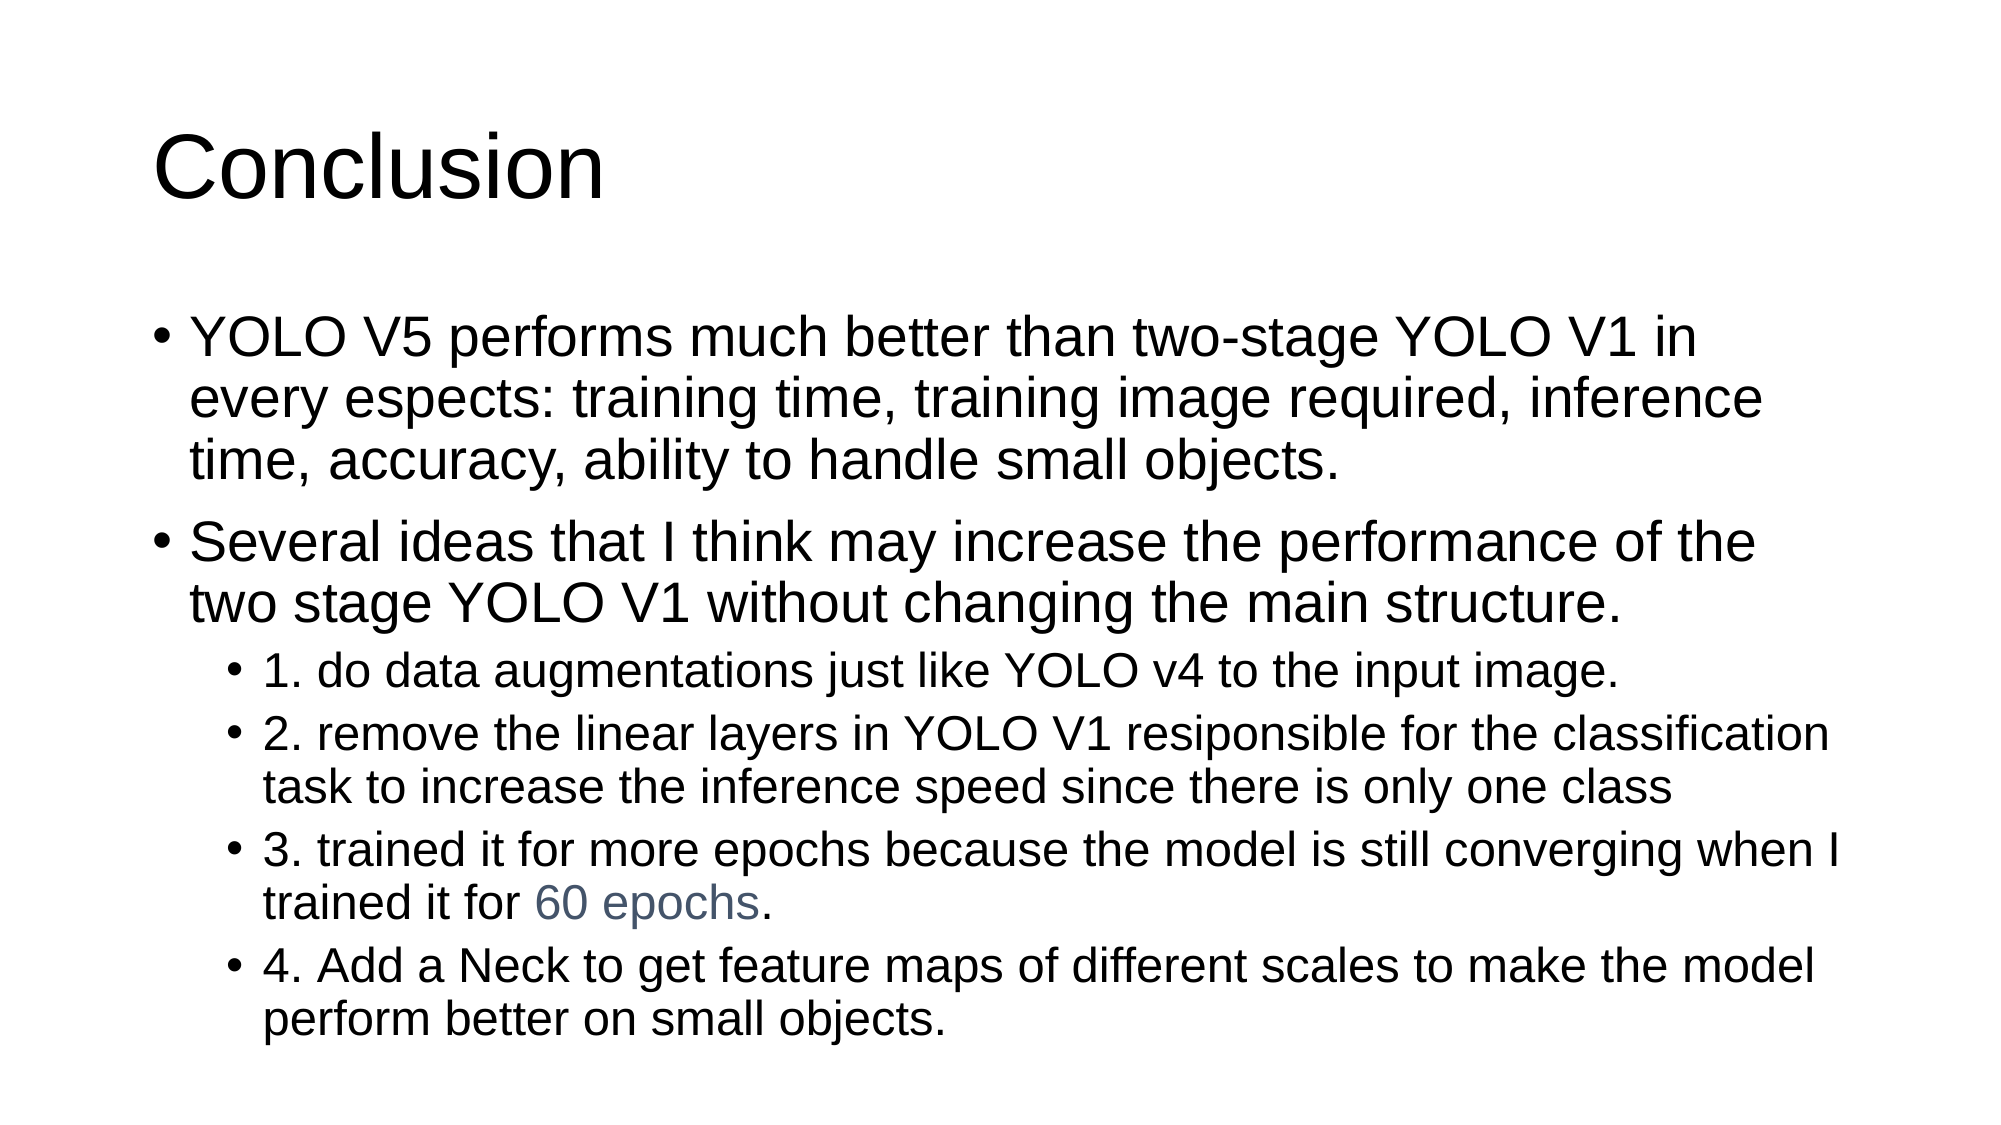

# Conclusion
YOLO V5 performs much better than two-stage YOLO V1 in every espects: training time, training image required, inference time, accuracy, ability to handle small objects.
Several ideas that I think may increase the performance of the two stage YOLO V1 without changing the main structure.
1. do data augmentations just like YOLO v4 to the input image.
2. remove the linear layers in YOLO V1 resiponsible for the classification task to increase the inference speed since there is only one class
3. trained it for more epochs because the model is still converging when I trained it for 60 epochs.
4. Add a Neck to get feature maps of different scales to make the model perform better on small objects.